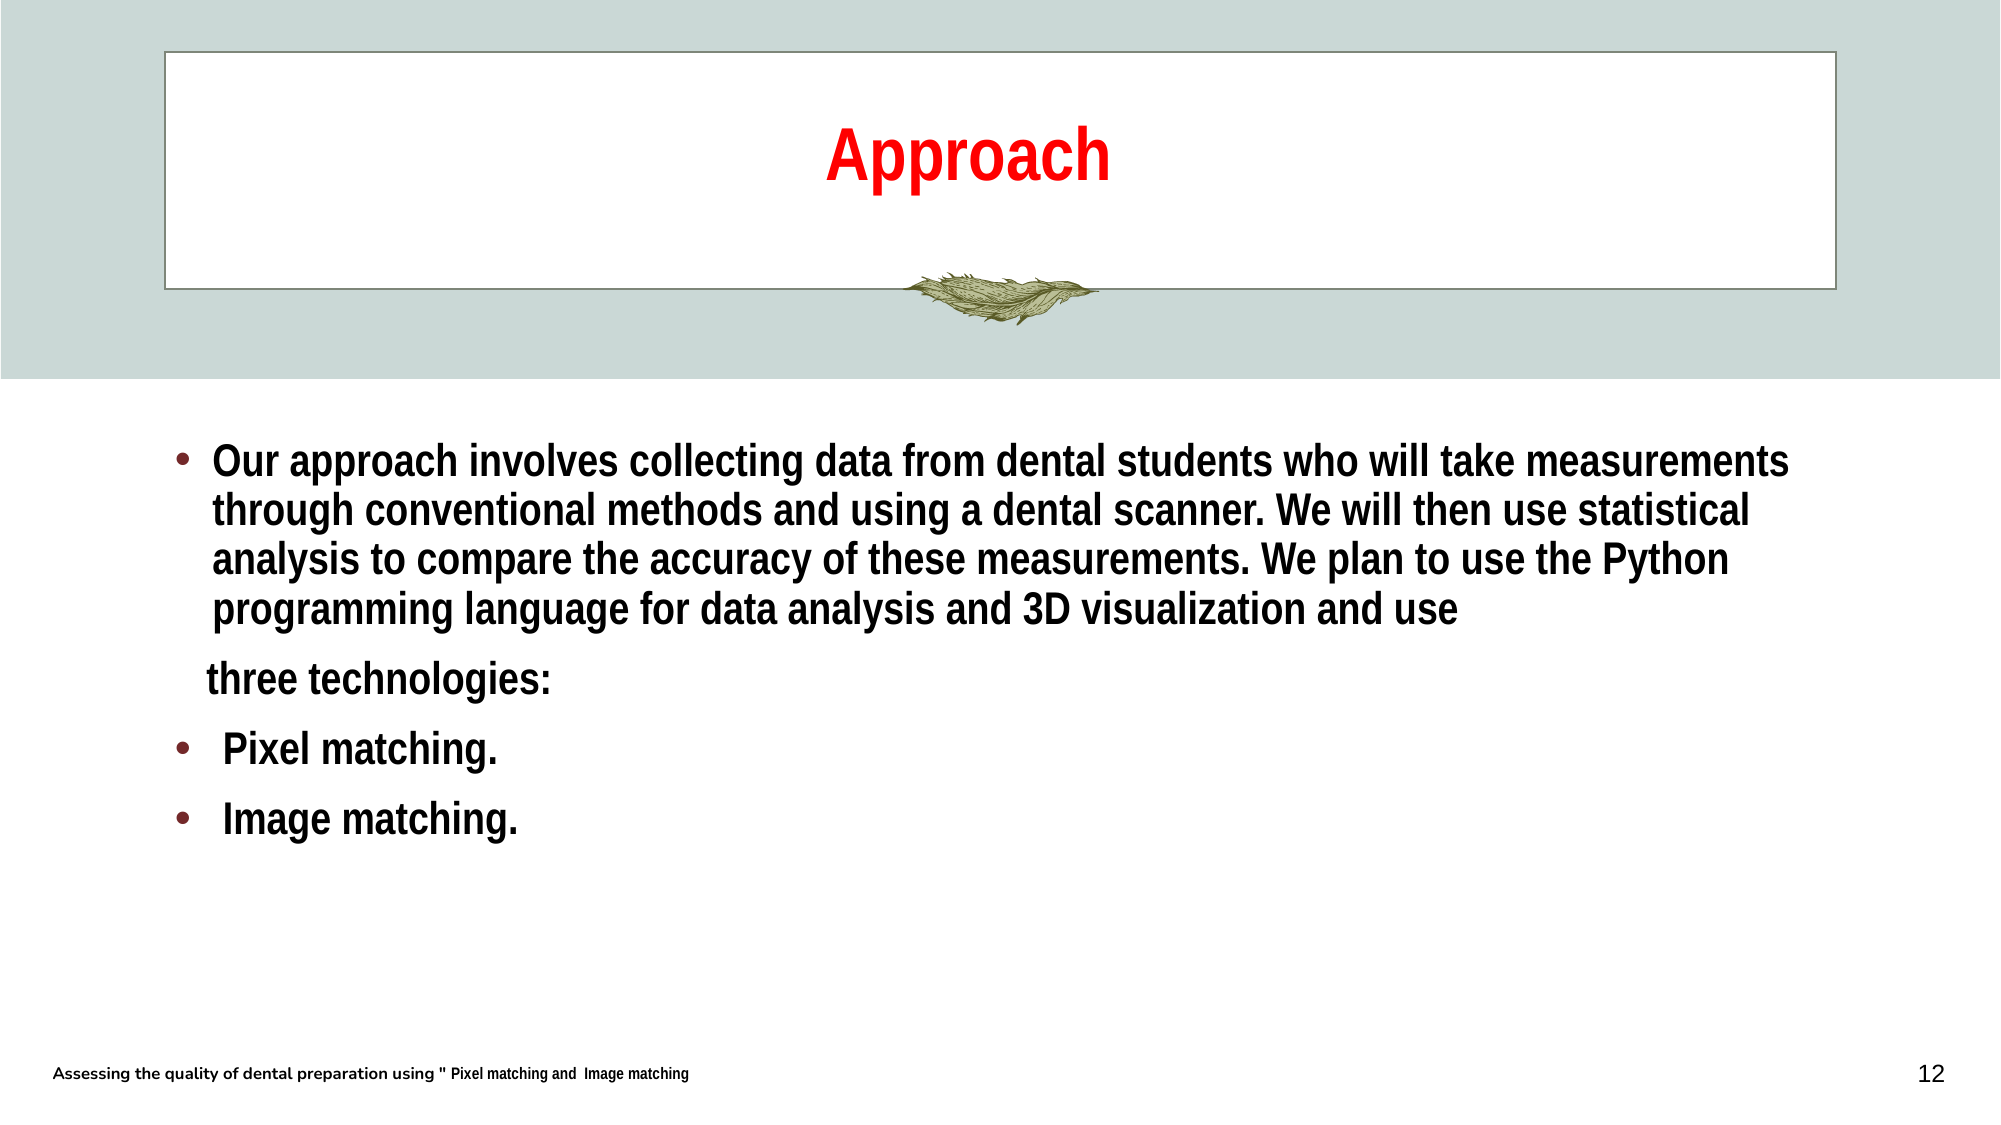

#
Approach
Our approach involves collecting data from dental students who will take measurements through conventional methods and using a dental scanner. We will then use statistical analysis to compare the accuracy of these measurements. We plan to use the Python programming language for data analysis and 3D visualization and use
   three technologies:
 Pixel matching.
 Image matching.
Assessing the quality of dental preparation using " Pixel matching and  Image matching
12